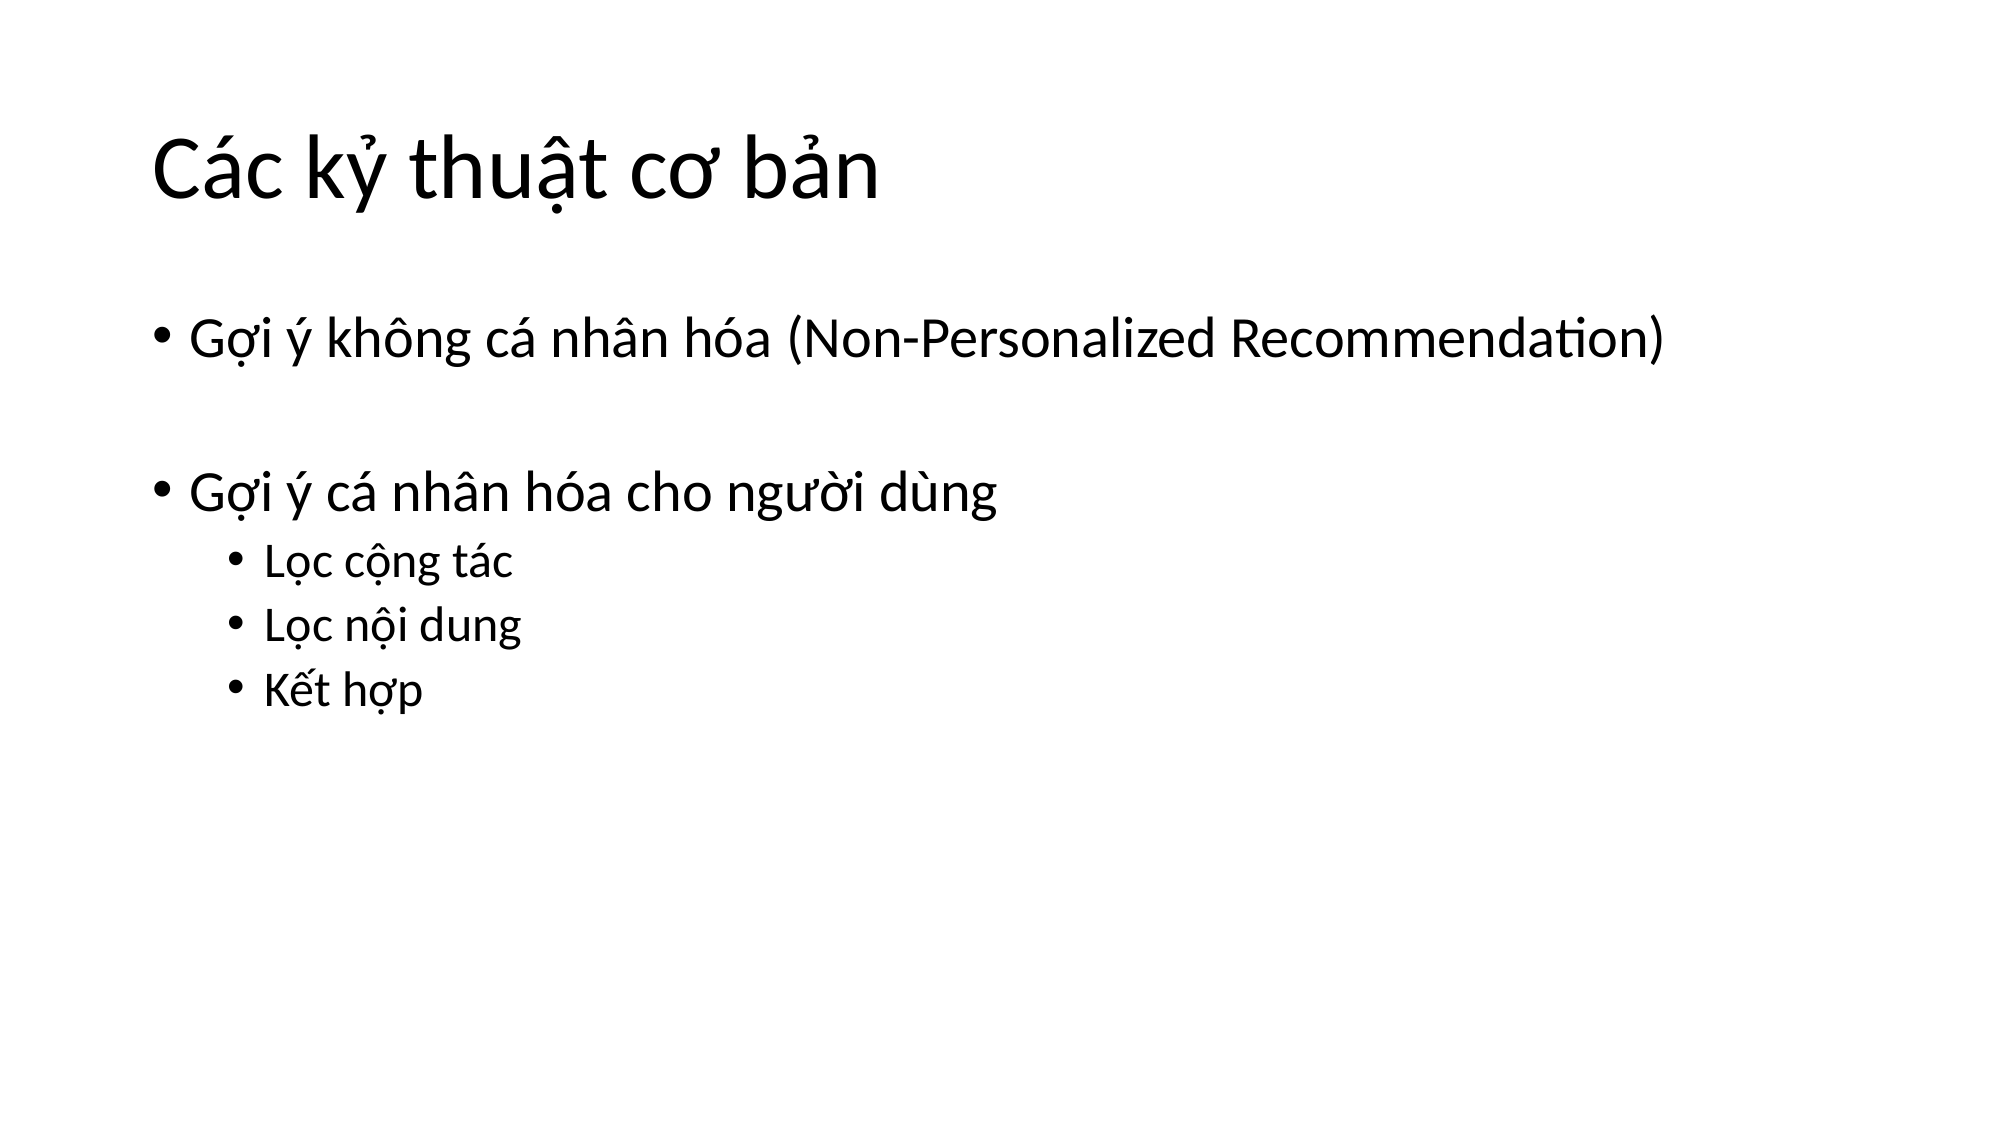

# Các kỷ thuật cơ bản
Gợi ý không cá nhân hóa (Non-Personalized Recommendation)
Gợi ý cá nhân hóa cho người dùng
Lọc cộng tác
Lọc nội dung
Kết hợp